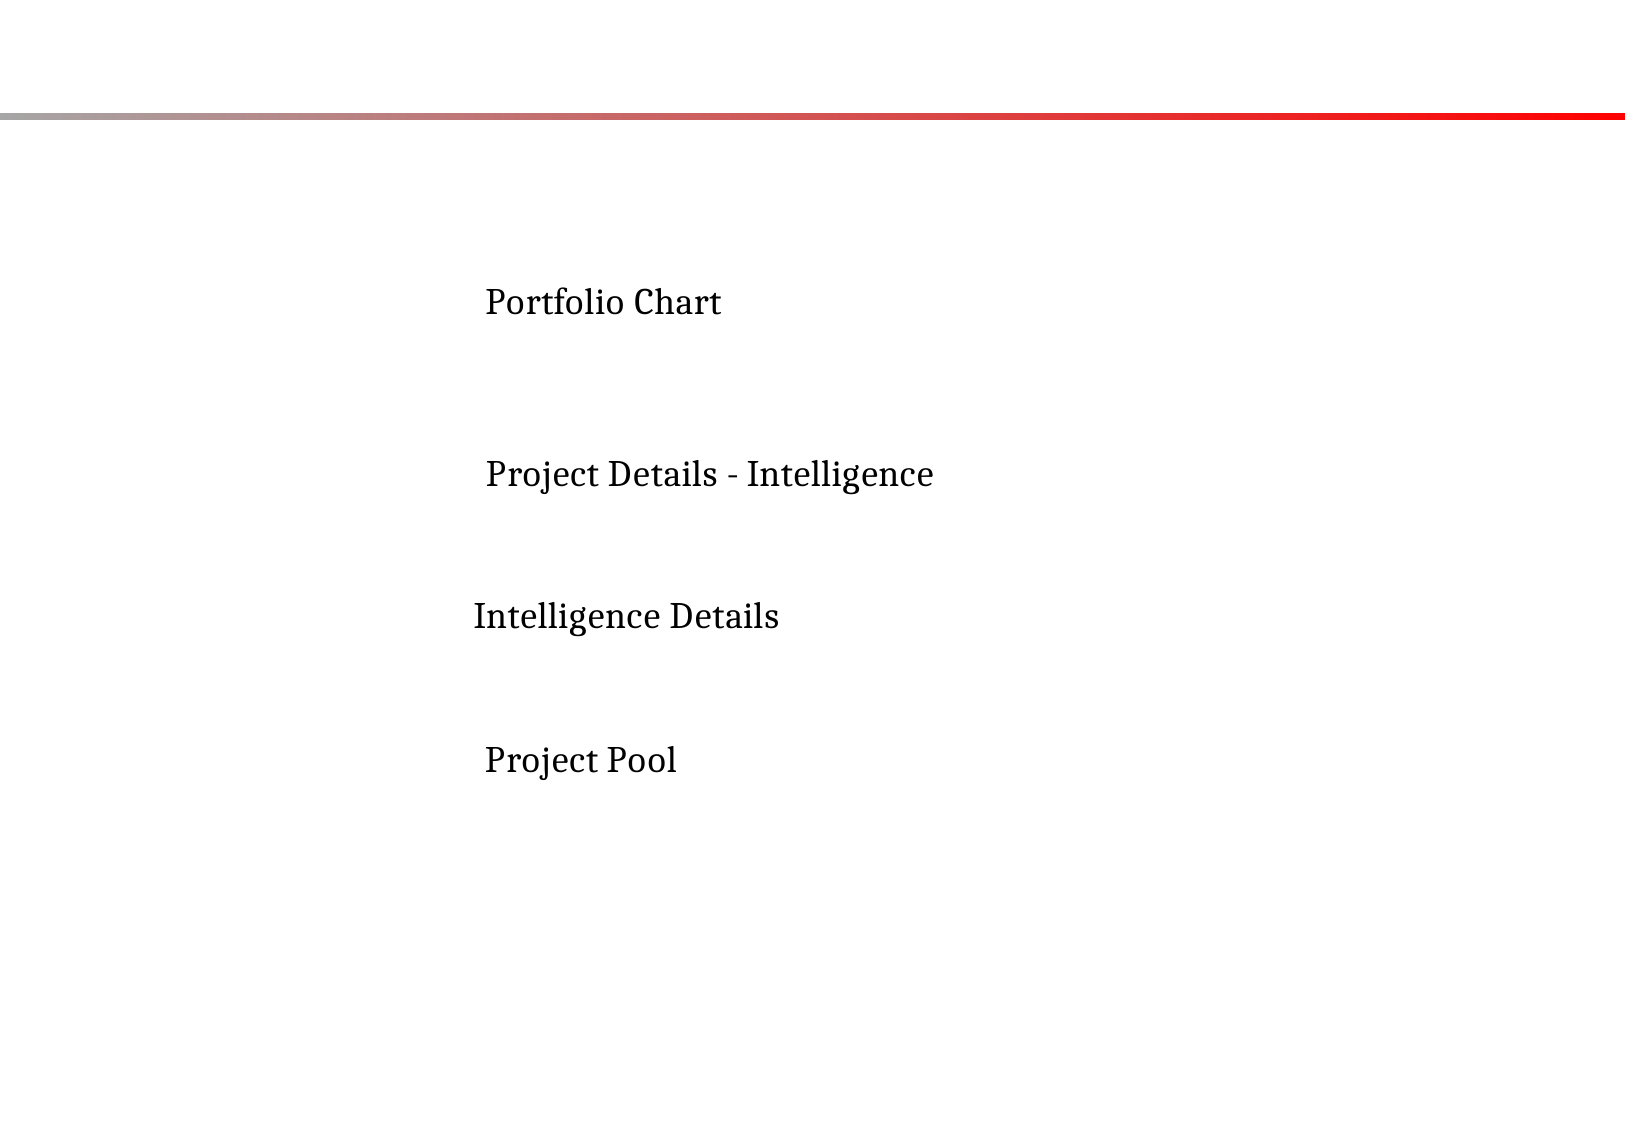

Portfolio Chart
Project Details - Intelligence
Intelligence Details
Project Pool